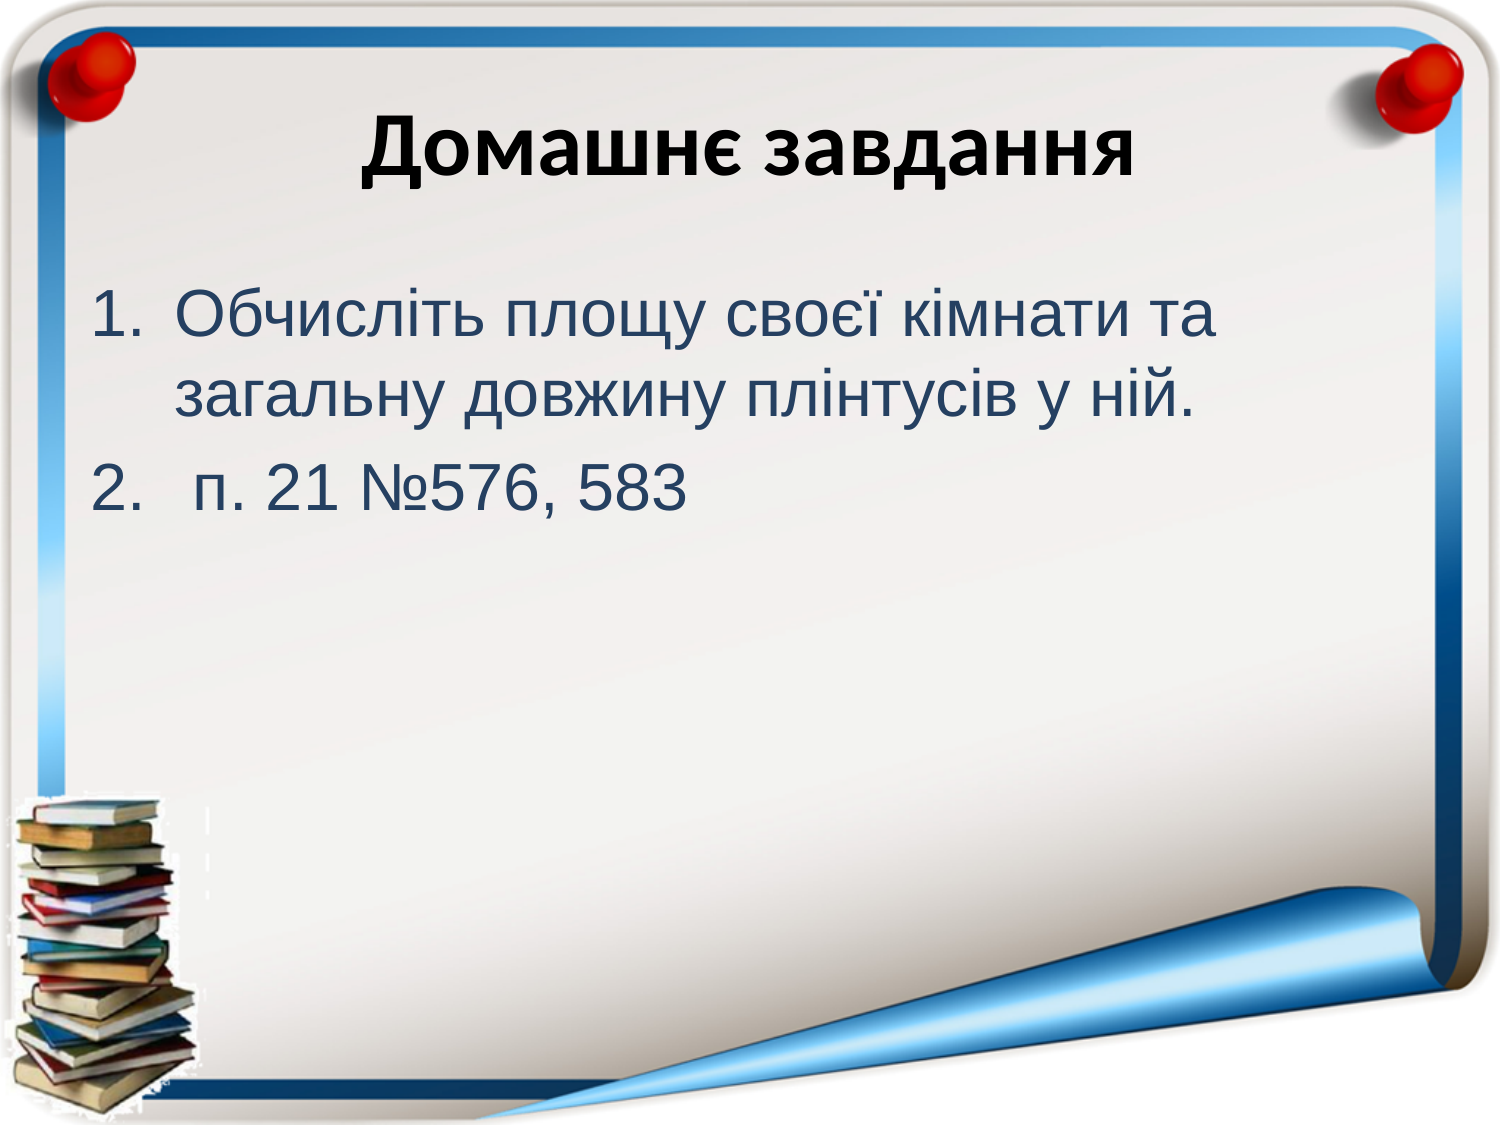

# Домашнє завдання
Обчисліть площу своєї кімнати та загальну довжину плінтусів у ній.
 п. 21 №576, 583